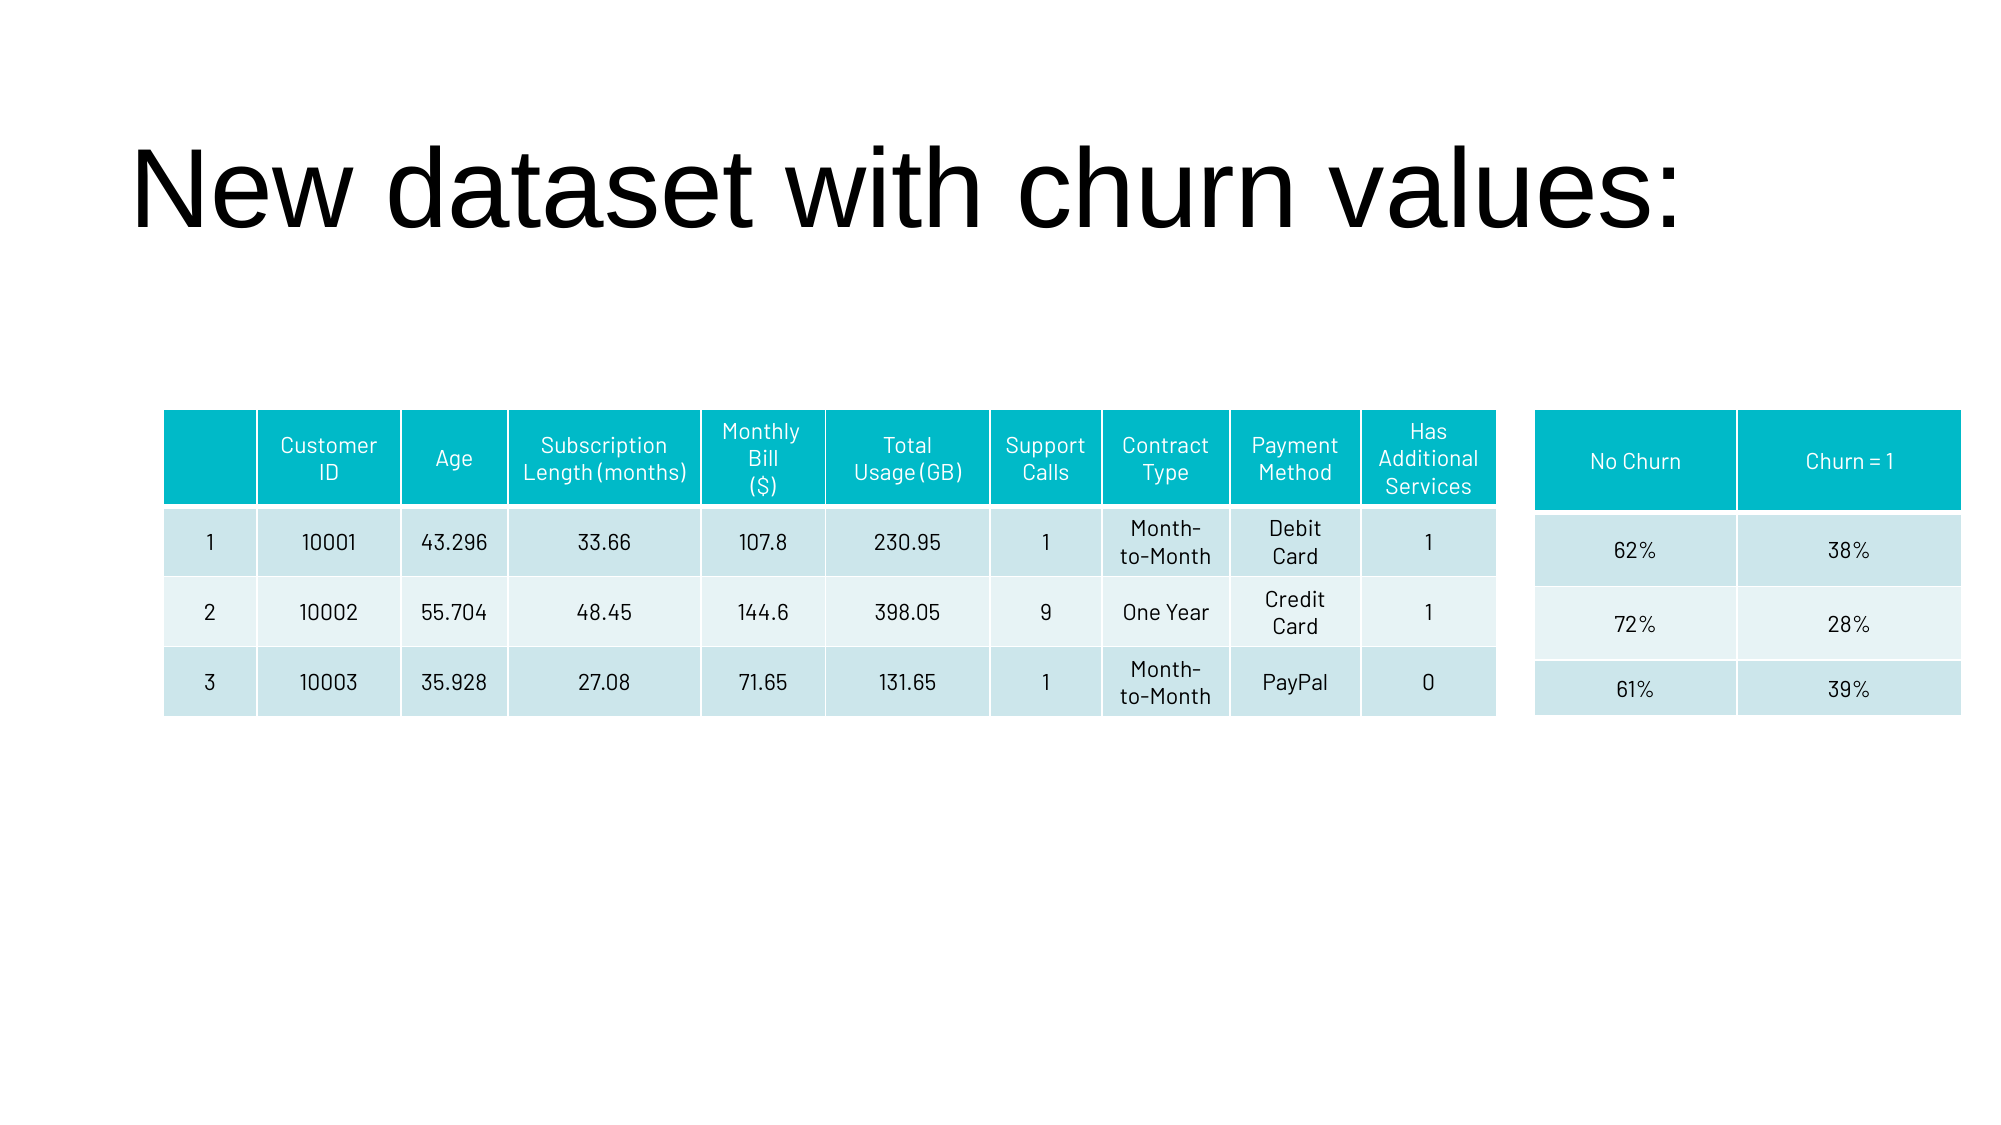

# New dataset with churn values:
|  | Customer ID | Age | Subscription Length (months) | Monthly Bill ($) | Total Usage (GB) | Support Calls | Contract Type | Payment Method | Has Additional Services |
| --- | --- | --- | --- | --- | --- | --- | --- | --- | --- |
| 1 | 10001 | 43.296 | 33.66 | 107.8 | 230.95 | 1 | Month-to-Month | Debit Card | 1 |
| 2 | 10002 | 55.704 | 48.45 | 144.6 | 398.05 | 9 | One Year | Credit Card | 1 |
| 3 | 10003 | 35.928 | 27.08 | 71.65 | 131.65 | 1 | Month-to-Month | PayPal | 0 |
| No Churn | Churn = 1 |
| --- | --- |
| 62% | 38% |
| 72% | 28% |
| 61% | 39% |